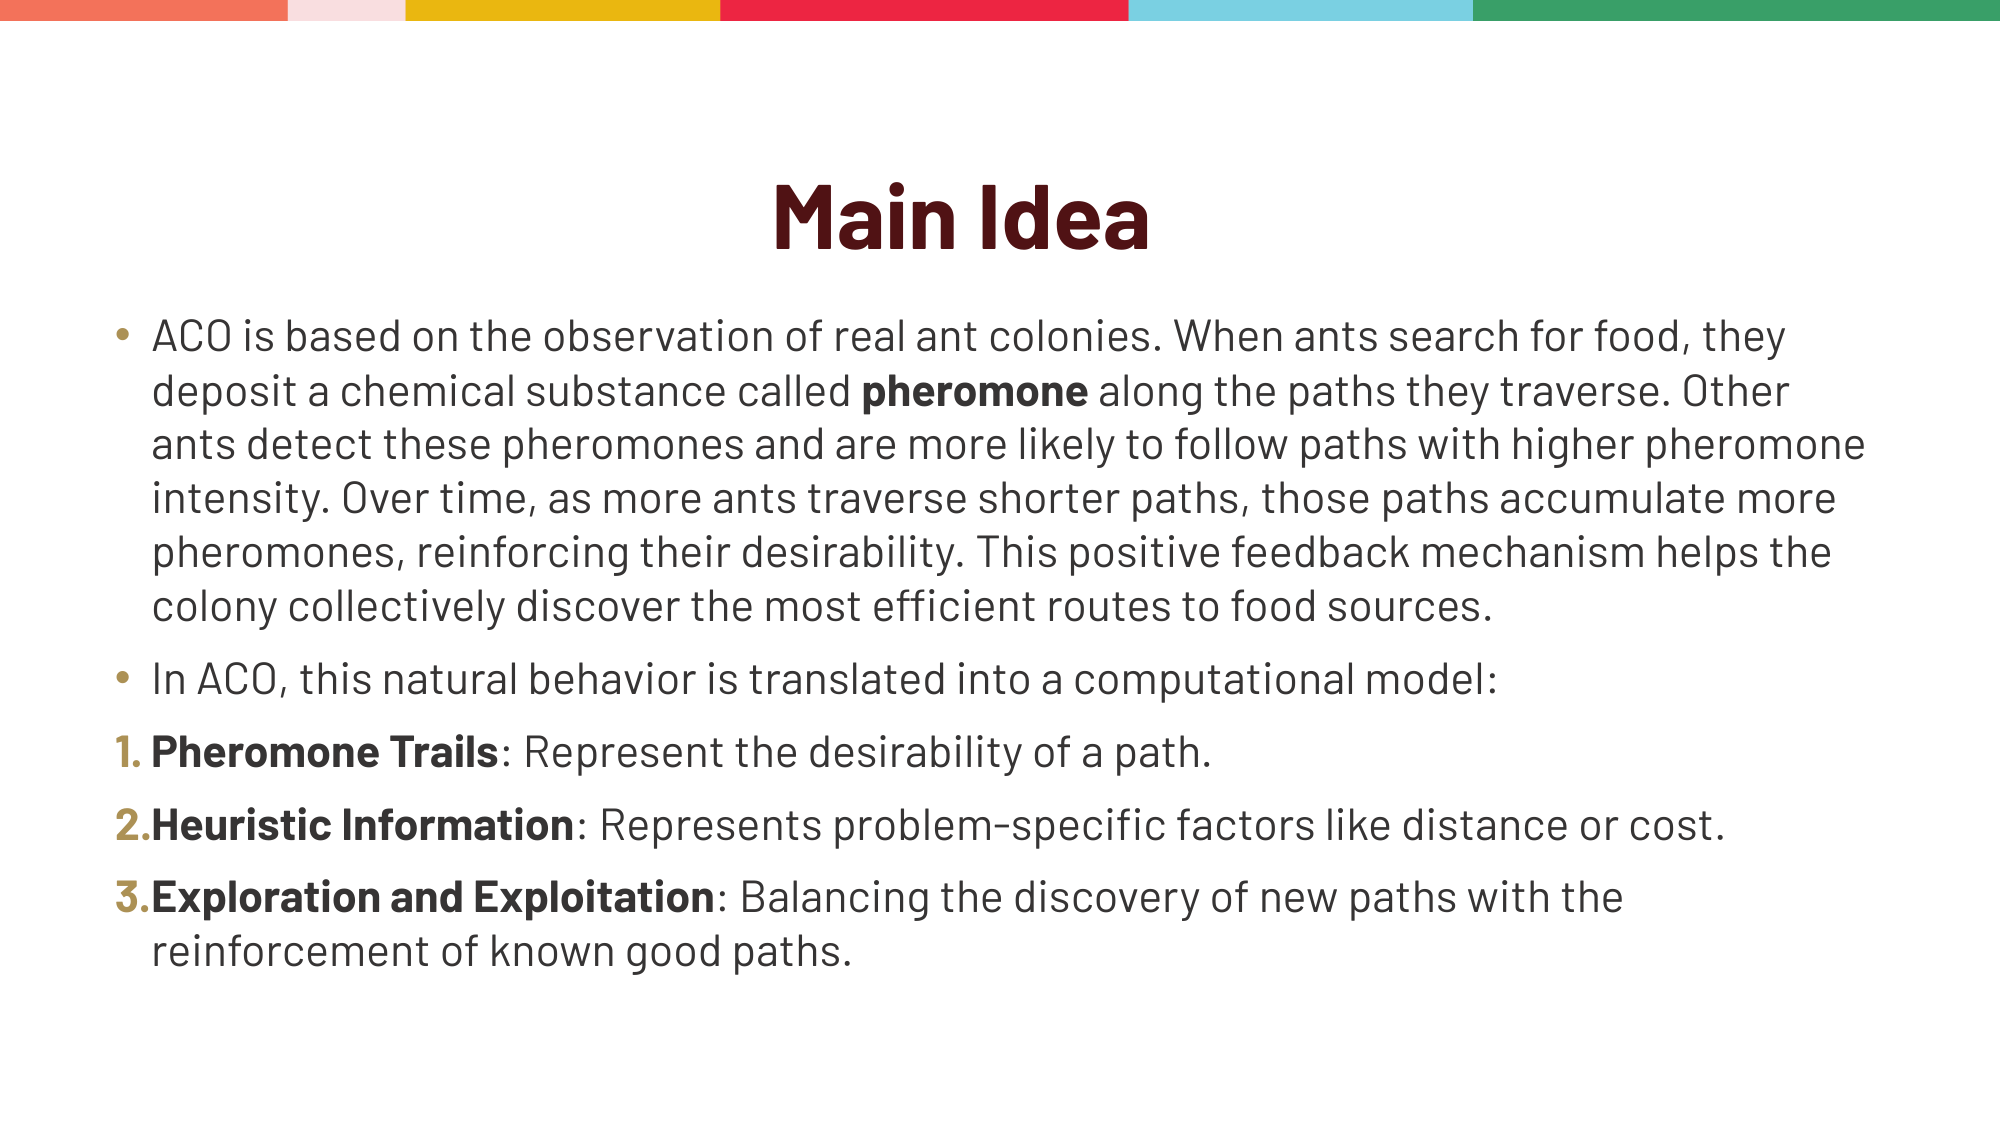

# Main Idea
ACO is based on the observation of real ant colonies. When ants search for food, they deposit a chemical substance called pheromone along the paths they traverse. Other ants detect these pheromones and are more likely to follow paths with higher pheromone intensity. Over time, as more ants traverse shorter paths, those paths accumulate more pheromones, reinforcing their desirability. This positive feedback mechanism helps the colony collectively discover the most efficient routes to food sources.
In ACO, this natural behavior is translated into a computational model:
Pheromone Trails: Represent the desirability of a path.
Heuristic Information: Represents problem-specific factors like distance or cost.
Exploration and Exploitation: Balancing the discovery of new paths with the reinforcement of known good paths.